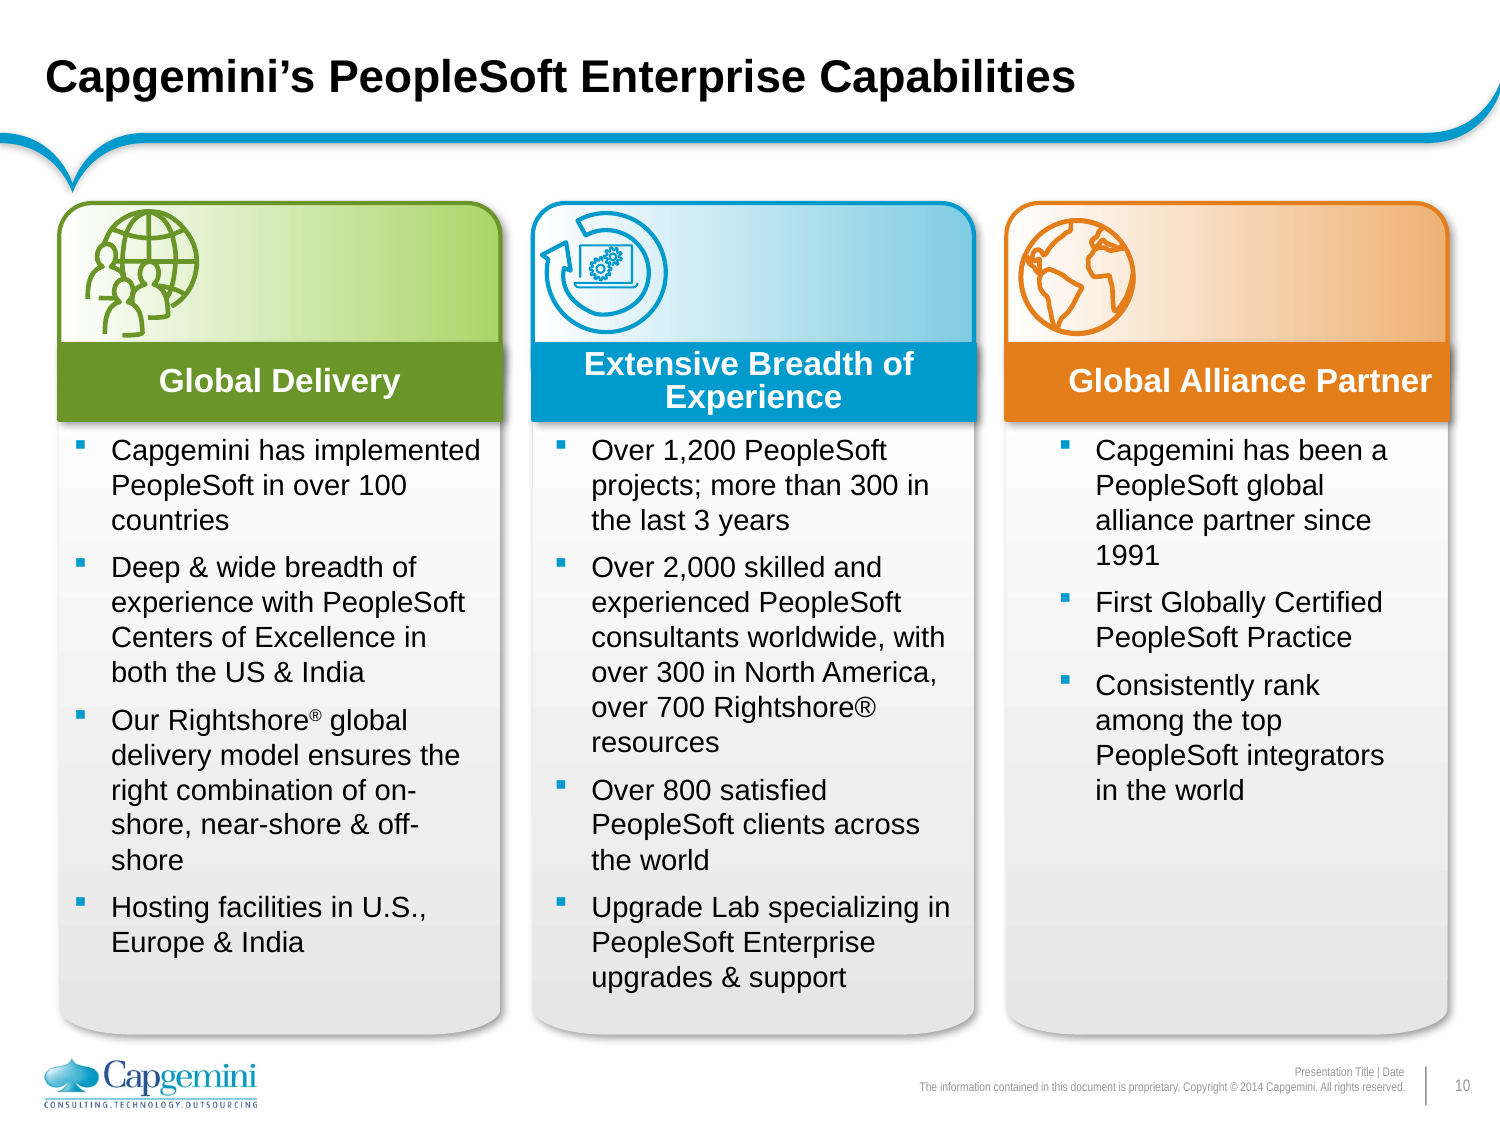

# Capgemini’s PeopleSoft Enterprise Capabilities

Global Delivery
Extensive Breadth of
Experience
Global Alliance Partner
Capgemini has implemented PeopleSoft in over 100 countries
Deep & wide breadth of experience with PeopleSoft Centers of Excellence in both the US & India
Our Rightshore® global delivery model ensures the right combination of on-shore, near-shore & off-shore
Hosting facilities in U.S., Europe & India
Over 1,200 PeopleSoft projects; more than 300 in the last 3 years
Over 2,000 skilled and experienced PeopleSoft consultants worldwide, with over 300 in North America, over 700 Rightshore® resources
Over 800 satisfied PeopleSoft clients across the world
Upgrade Lab specializing in PeopleSoft Enterprise upgrades & support
Capgemini has been a PeopleSoft global alliance partner since 1991
First Globally Certified PeopleSoft Practice
Consistently rank among the top PeopleSoft integrators in the world